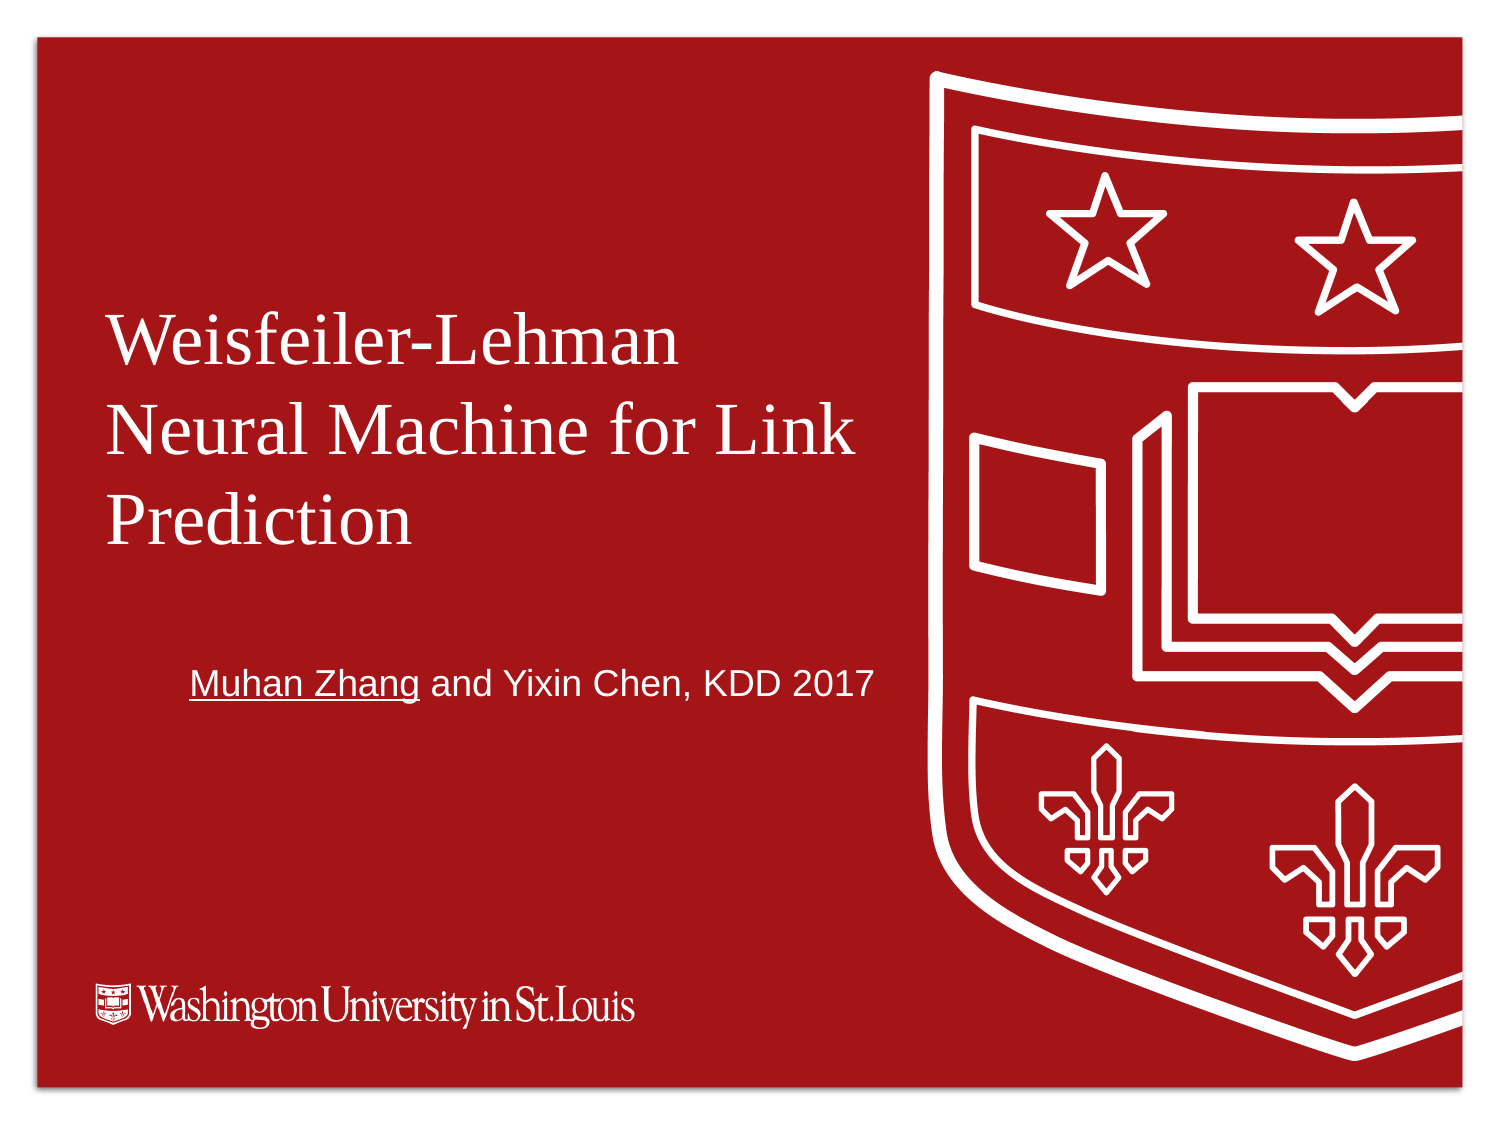

# Weisfeiler-Lehman Neural Machine for Link Prediction
Muhan Zhang and Yixin Chen, KDD 2017